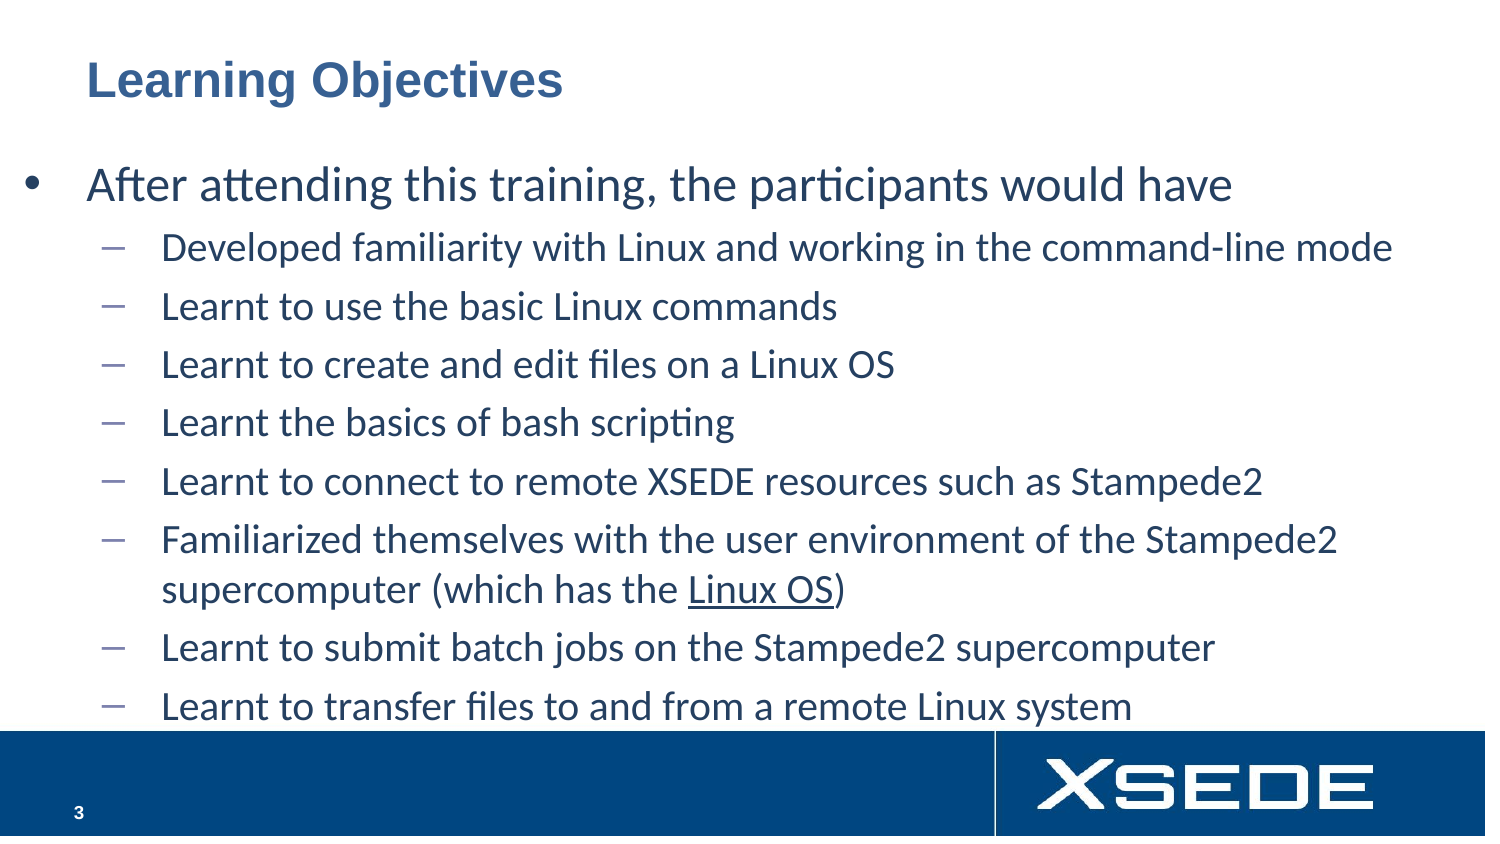

# Learning Objectives
After attending this training, the participants would have
Developed familiarity with Linux and working in the command-line mode
Learnt to use the basic Linux commands
Learnt to create and edit files on a Linux OS
Learnt the basics of bash scripting
Learnt to connect to remote XSEDE resources such as Stampede2
Familiarized themselves with the user environment of the Stampede2 supercomputer (which has the Linux OS)
Learnt to submit batch jobs on the Stampede2 supercomputer
Learnt to transfer files to and from a remote Linux system
3